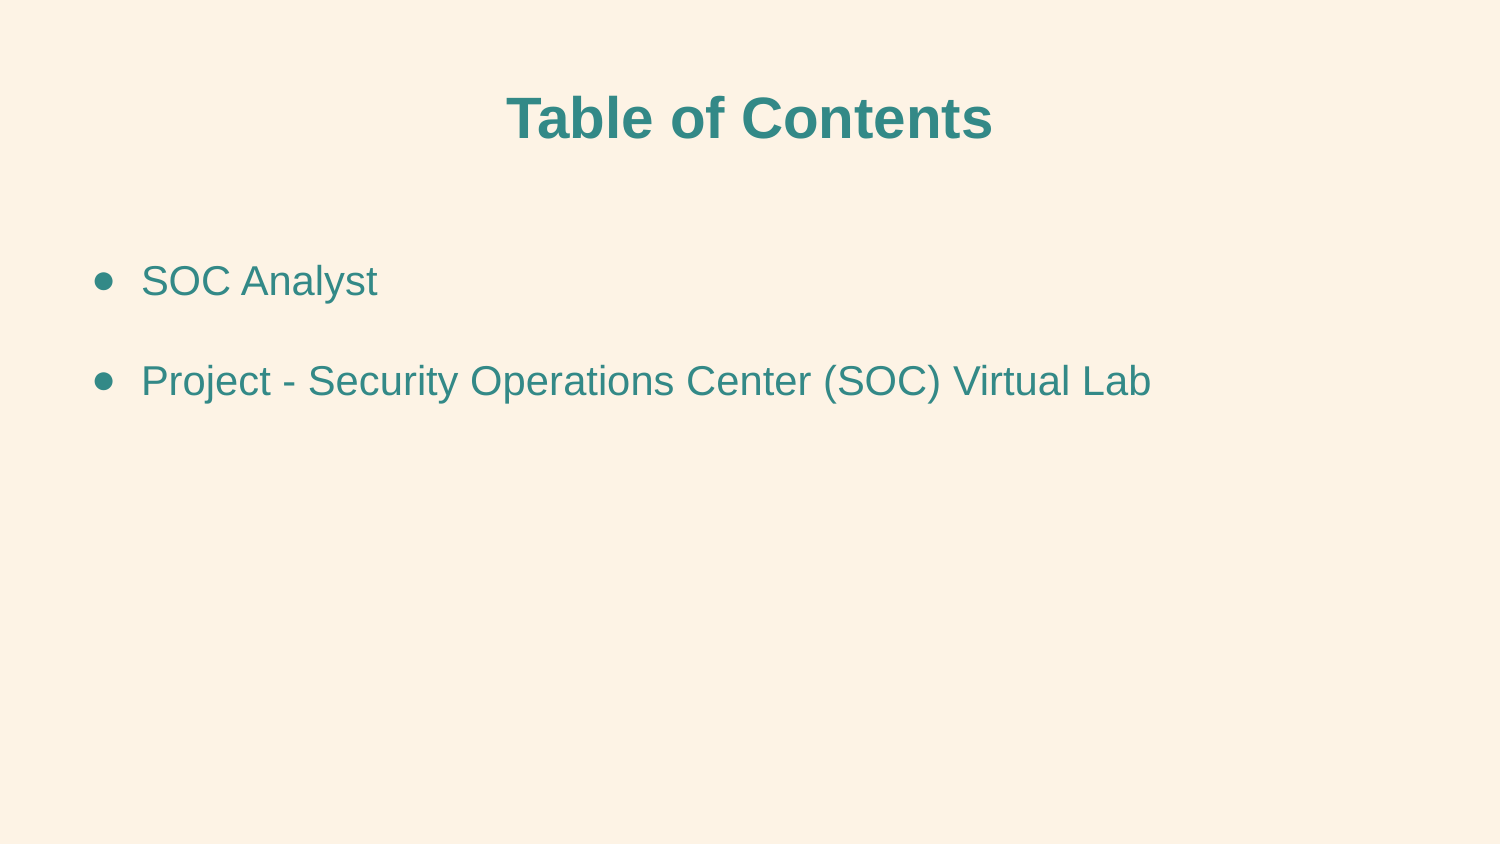

# Table of Contents

SOC Analyst

Project - Security Operations Center (SOC) Virtual Lab